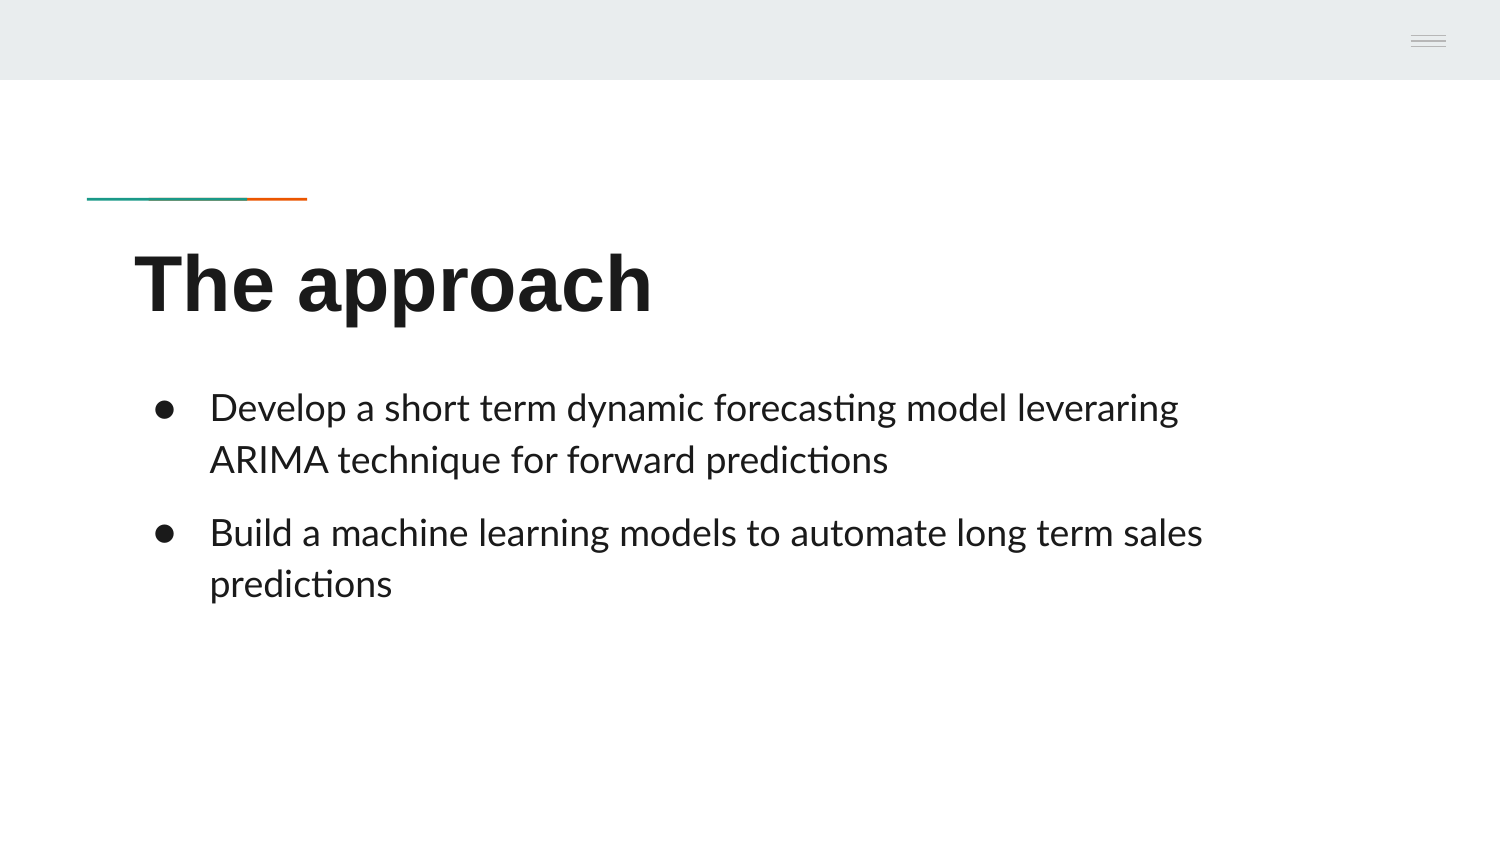

# The approach
Develop a short term dynamic forecasting model leveraring ARIMA technique for forward predictions
Build a machine learning models to automate long term sales predictions